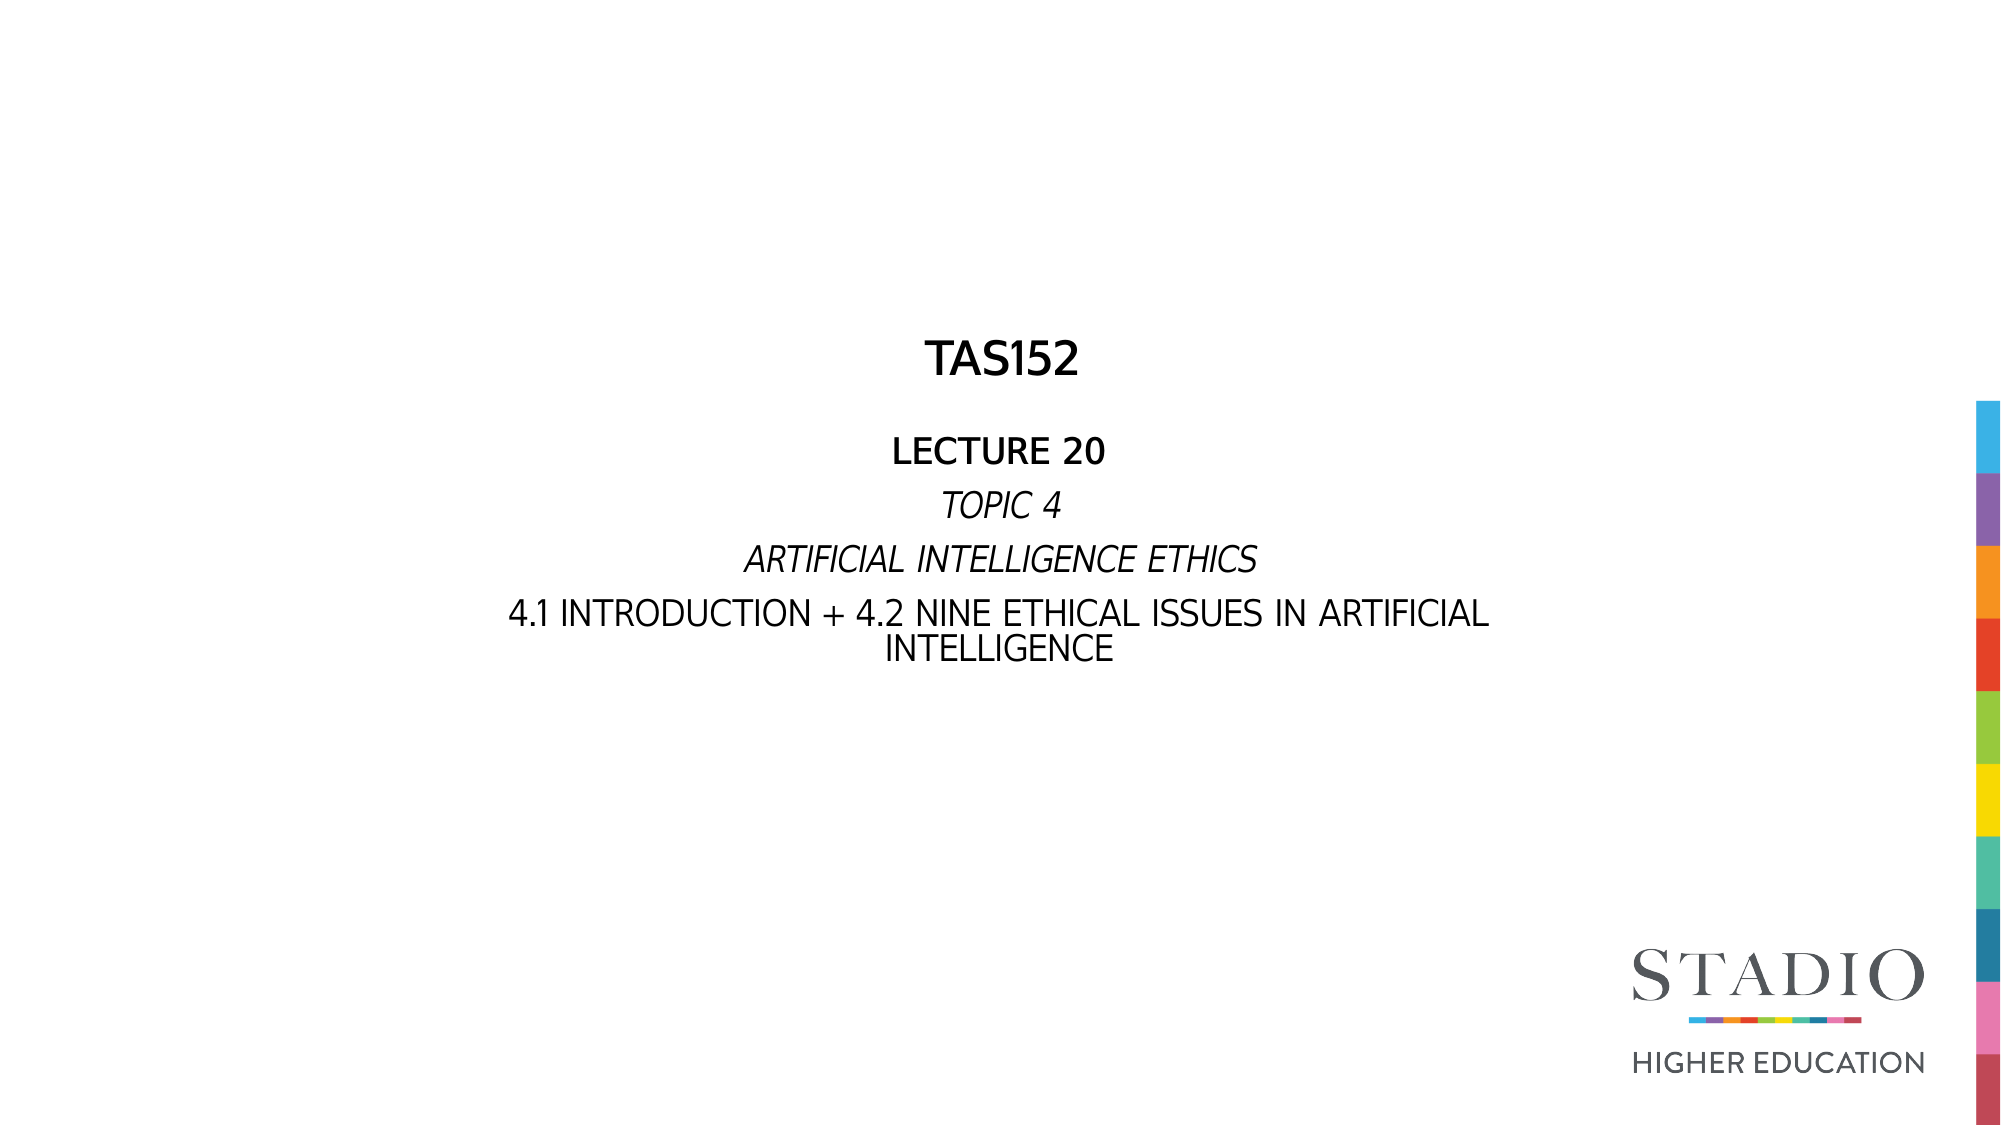

# TAS152
LECTURE 20
TOPIC 4
ARTIFICIAL INTELLIGENCE ETHICS
4.1 INTRODUCTION + 4.2 NINE ETHICAL ISSUES IN ARTIFICIAL INTELLIGENCE